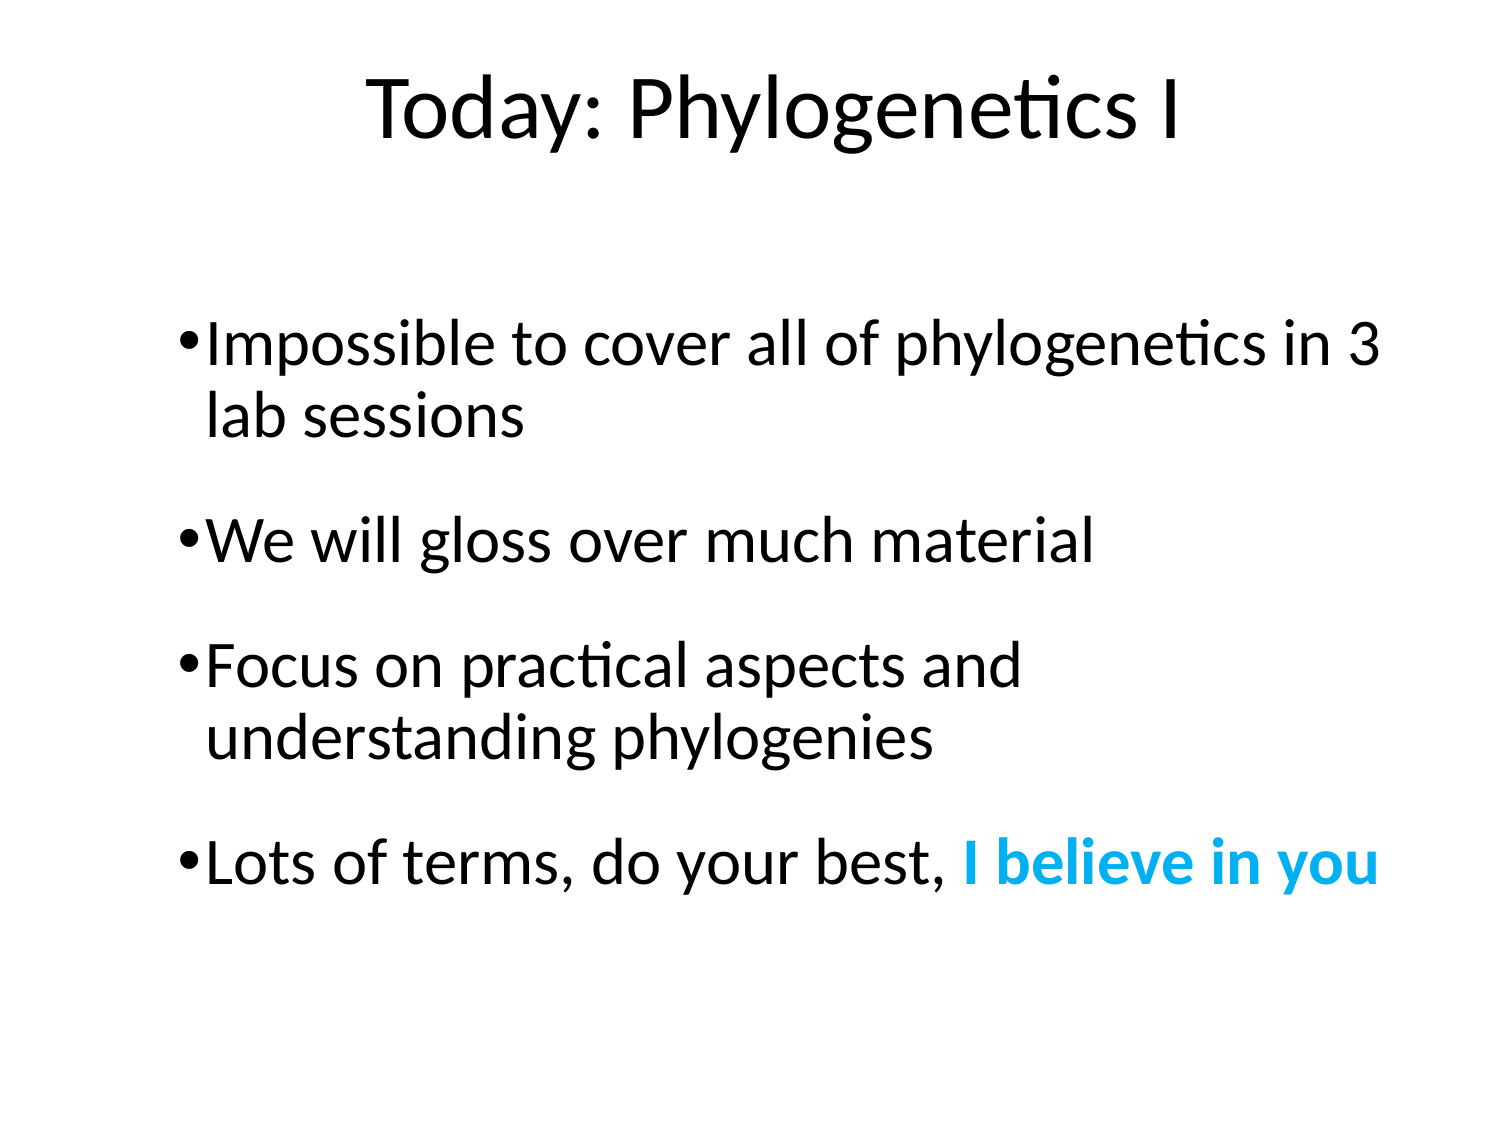

Today: Phylogenetics I
Impossible to cover all of phylogenetics in 3 lab sessions
We will gloss over much material
Focus on practical aspects and understanding phylogenies
Lots of terms, do your best, I believe in you